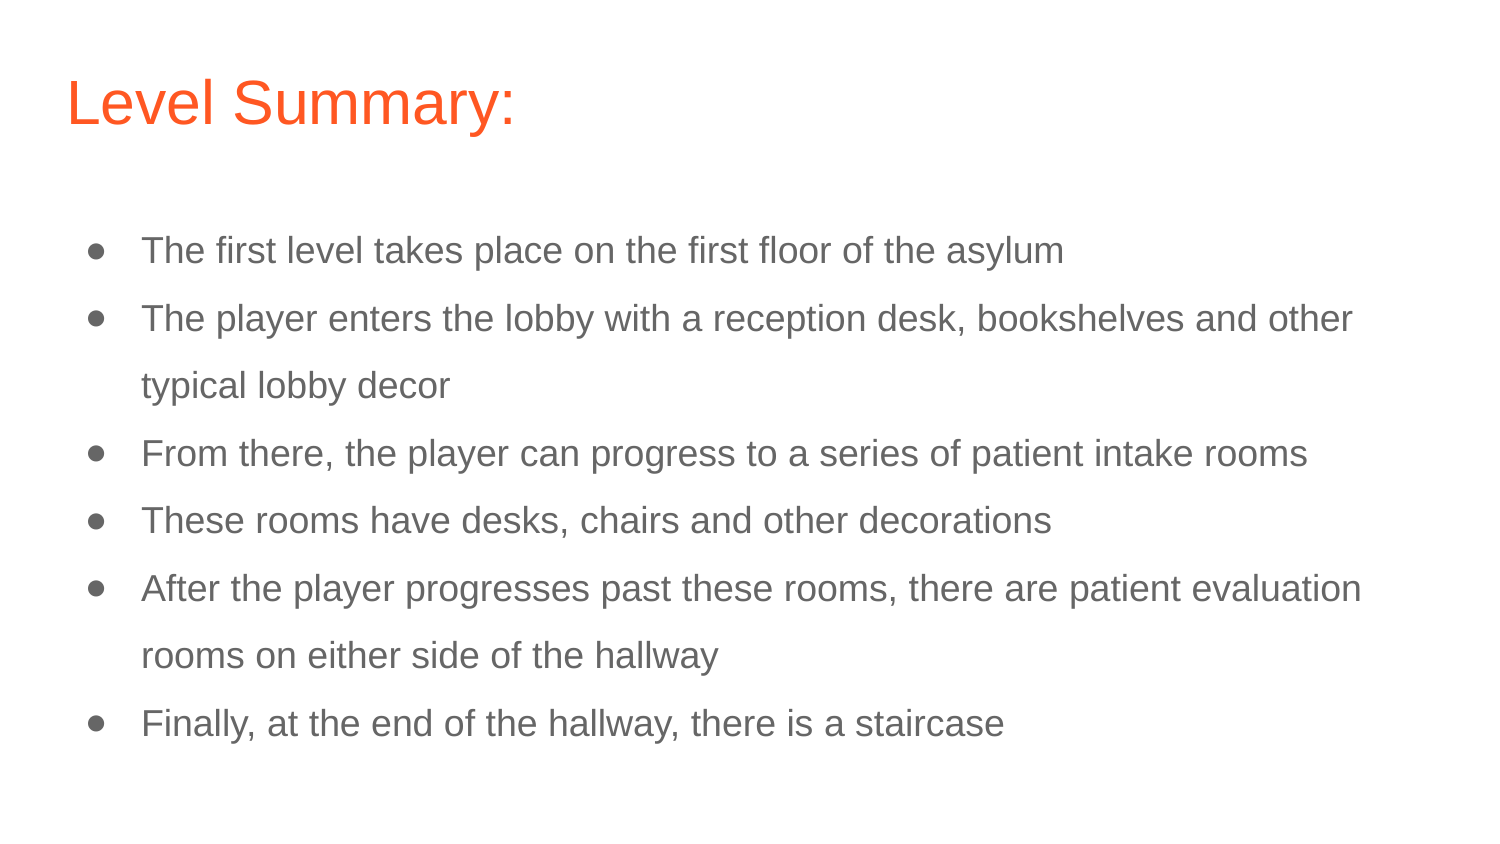

# Level Summary:
The first level takes place on the first floor of the asylum
The player enters the lobby with a reception desk, bookshelves and other typical lobby decor
From there, the player can progress to a series of patient intake rooms
These rooms have desks, chairs and other decorations
After the player progresses past these rooms, there are patient evaluation rooms on either side of the hallway
Finally, at the end of the hallway, there is a staircase